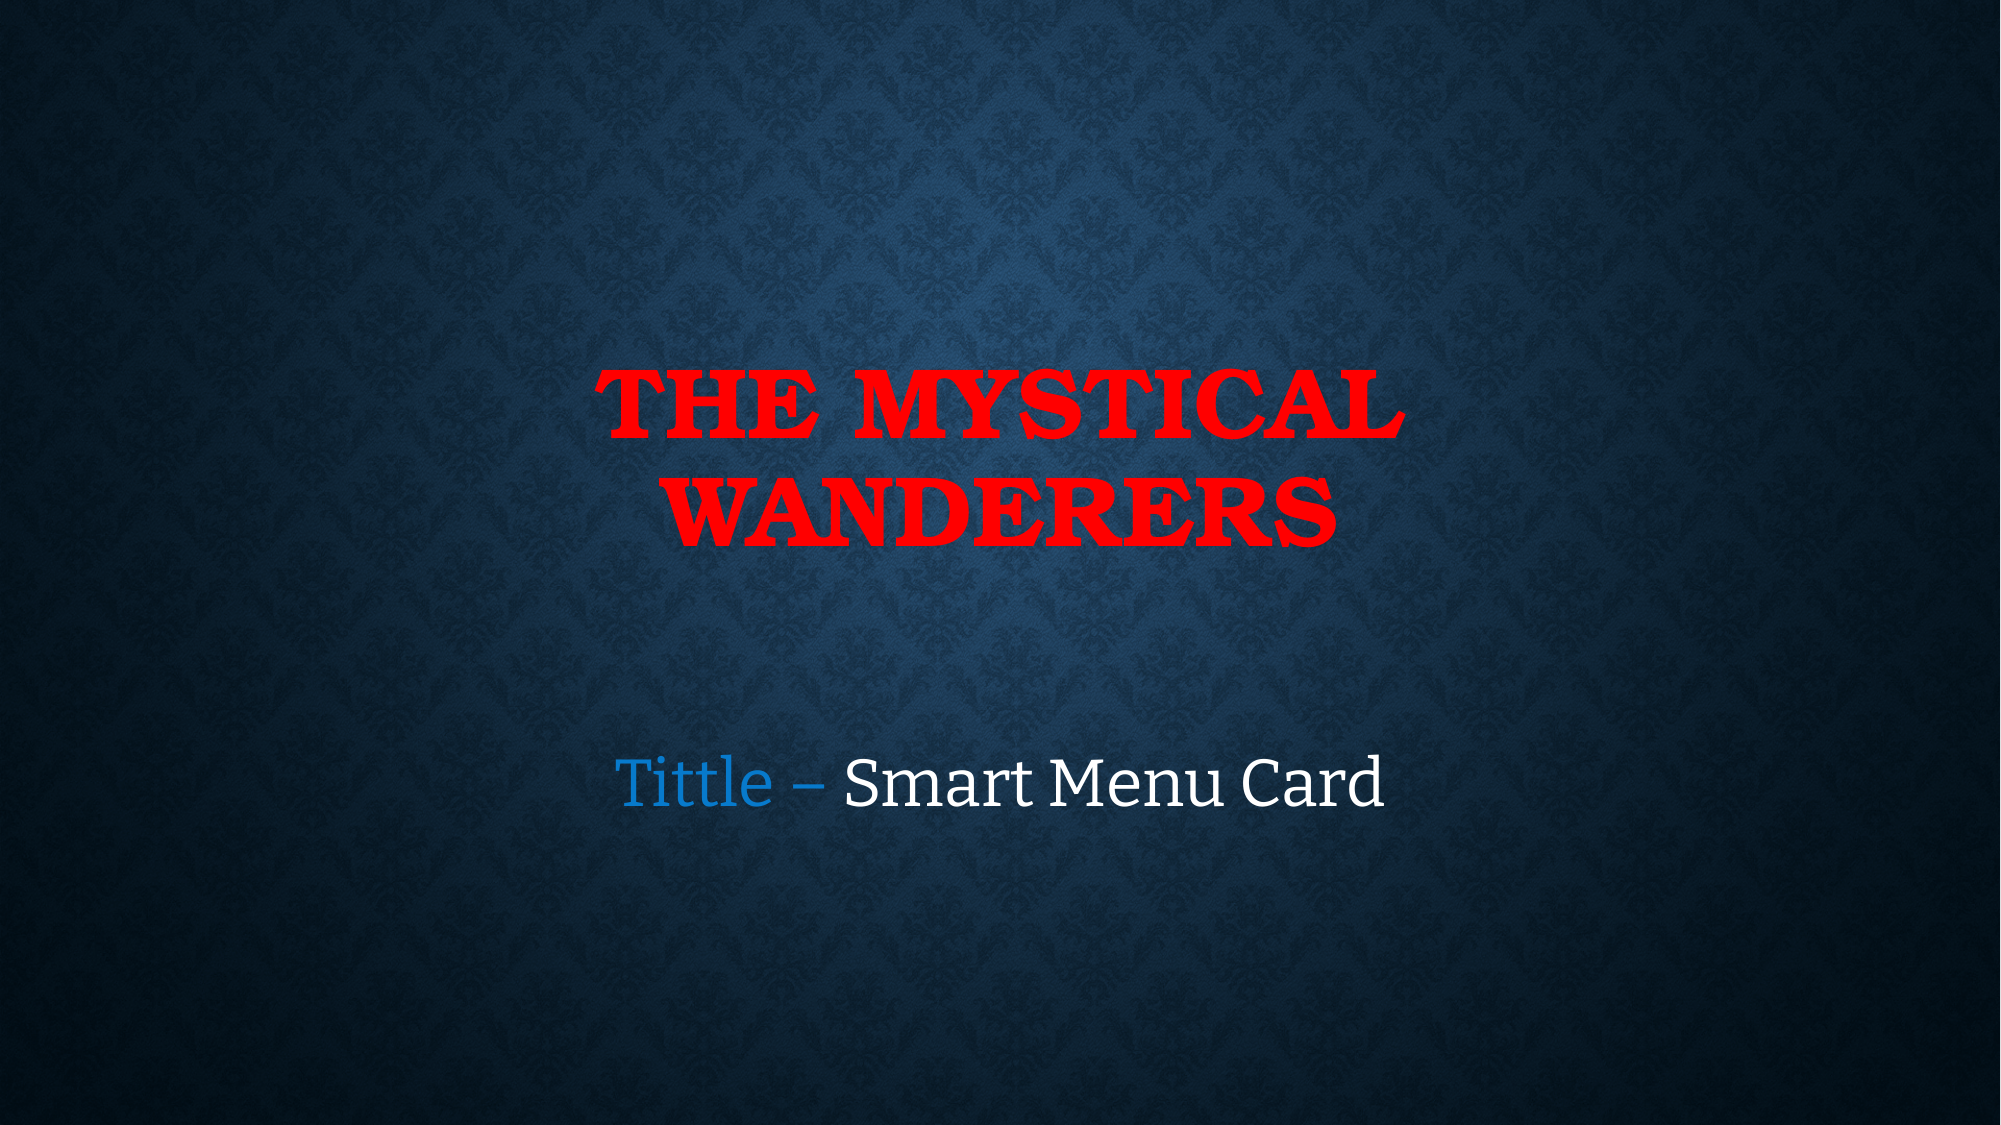

# The Mystical Wanderers
Tittle – Smart Menu Card